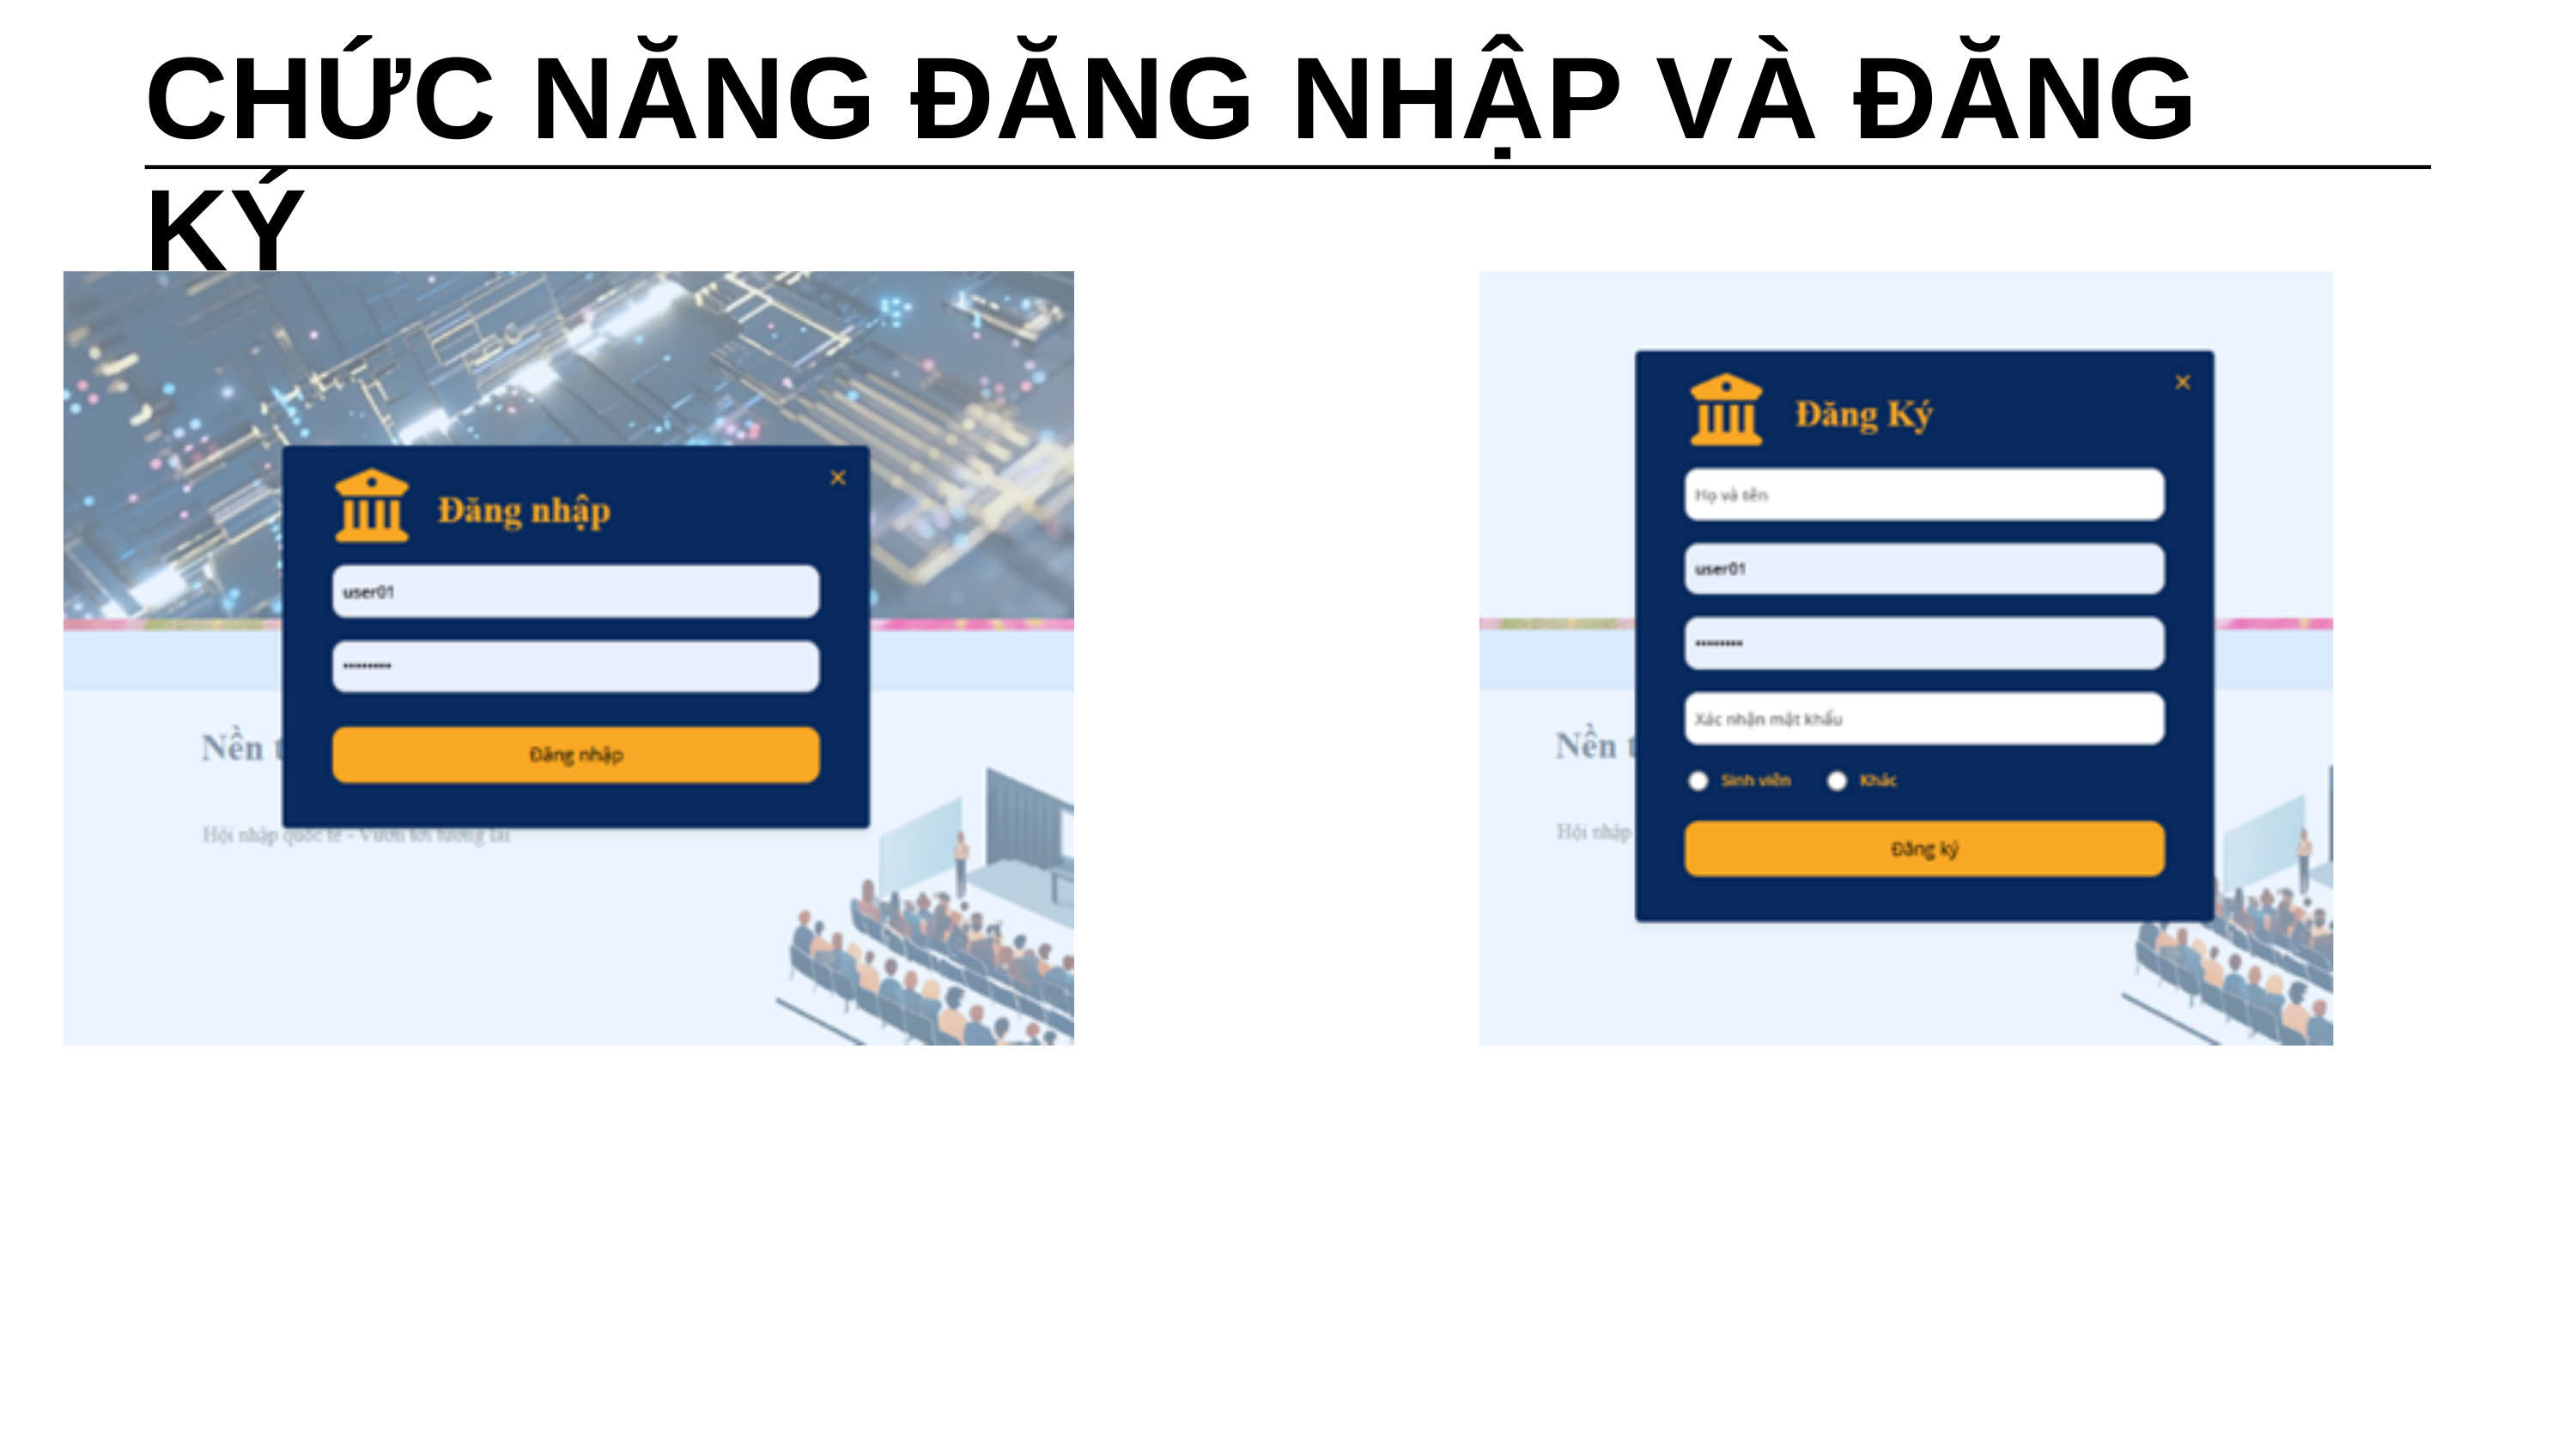

CHỨC NĂNG ĐĂNG NHẬP VÀ ĐĂNG KÝ